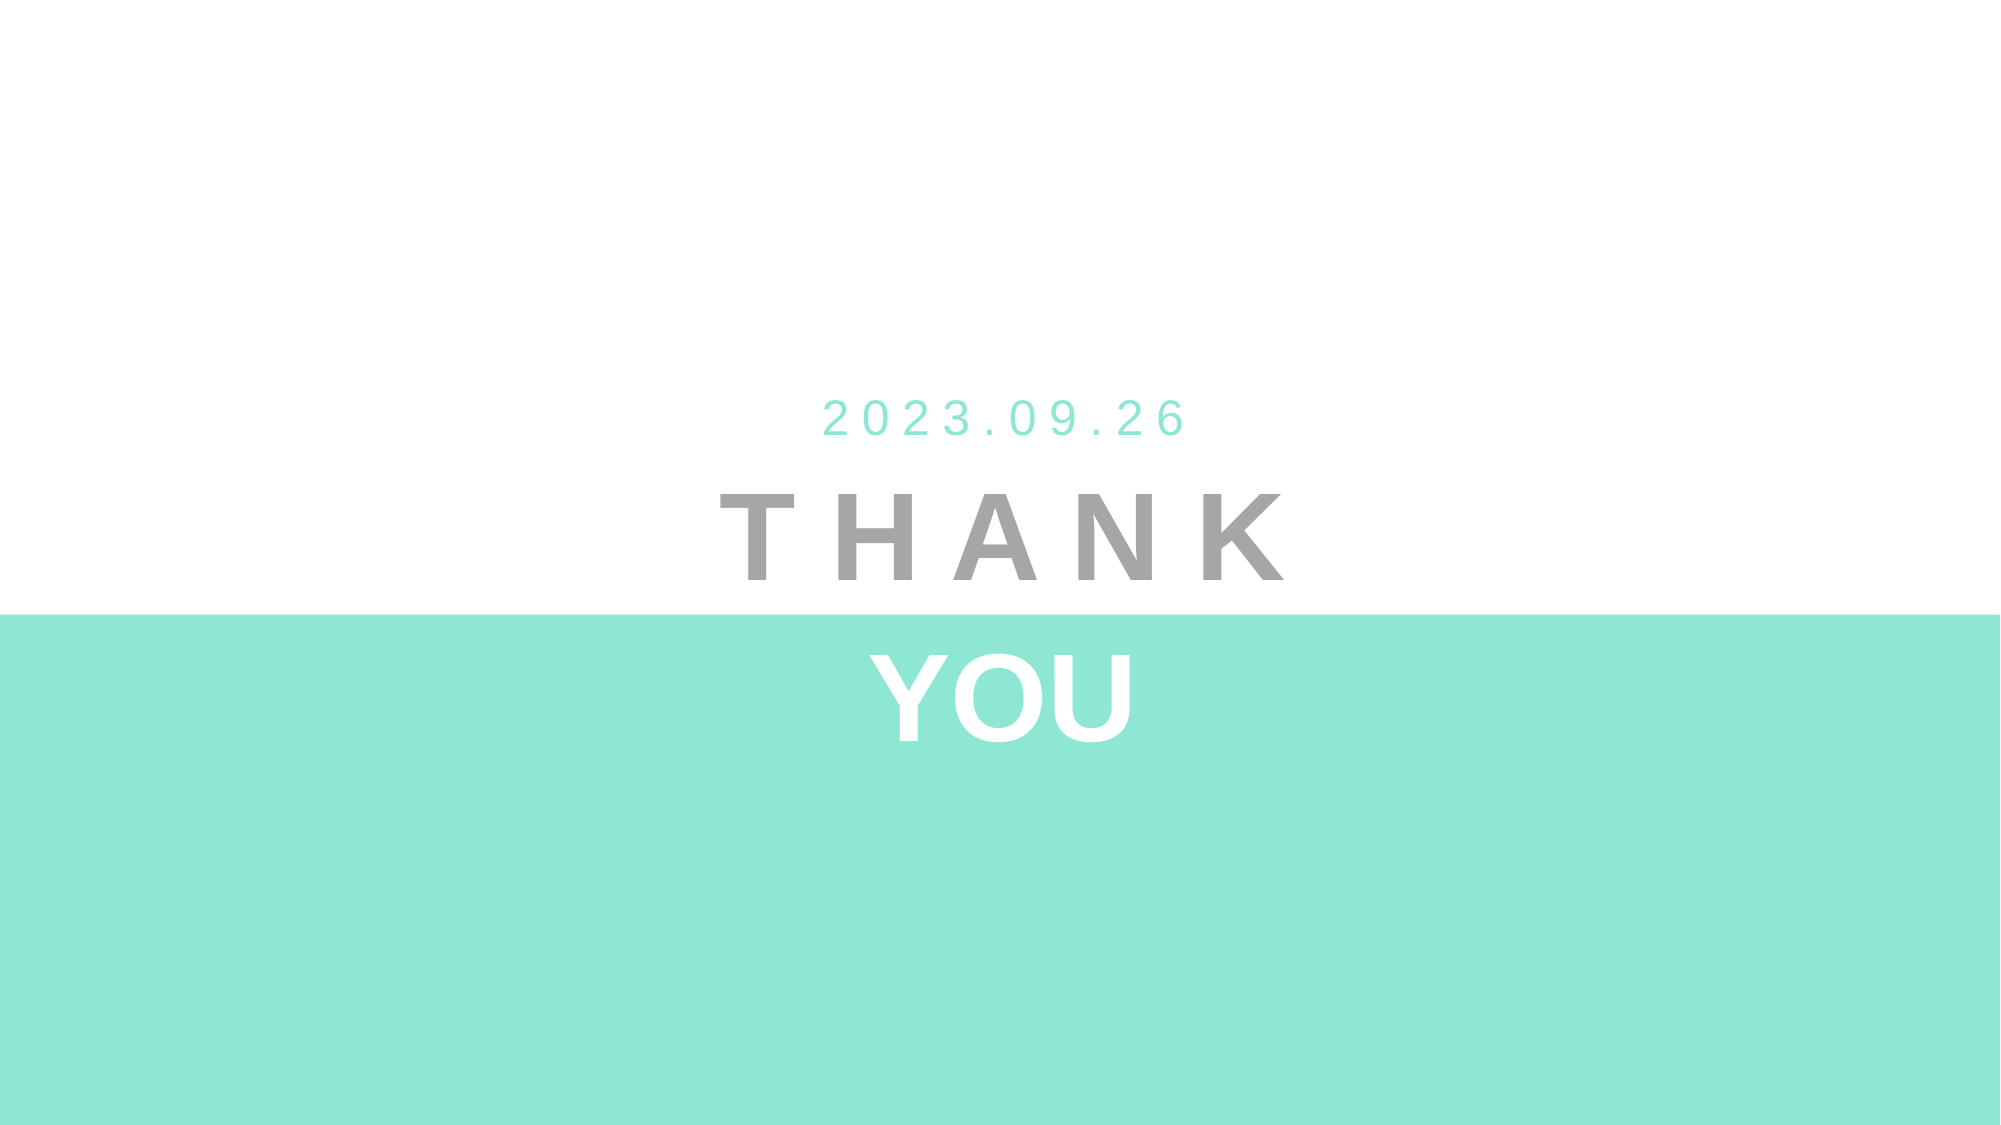

2023.09.26
T H A N K
YOU